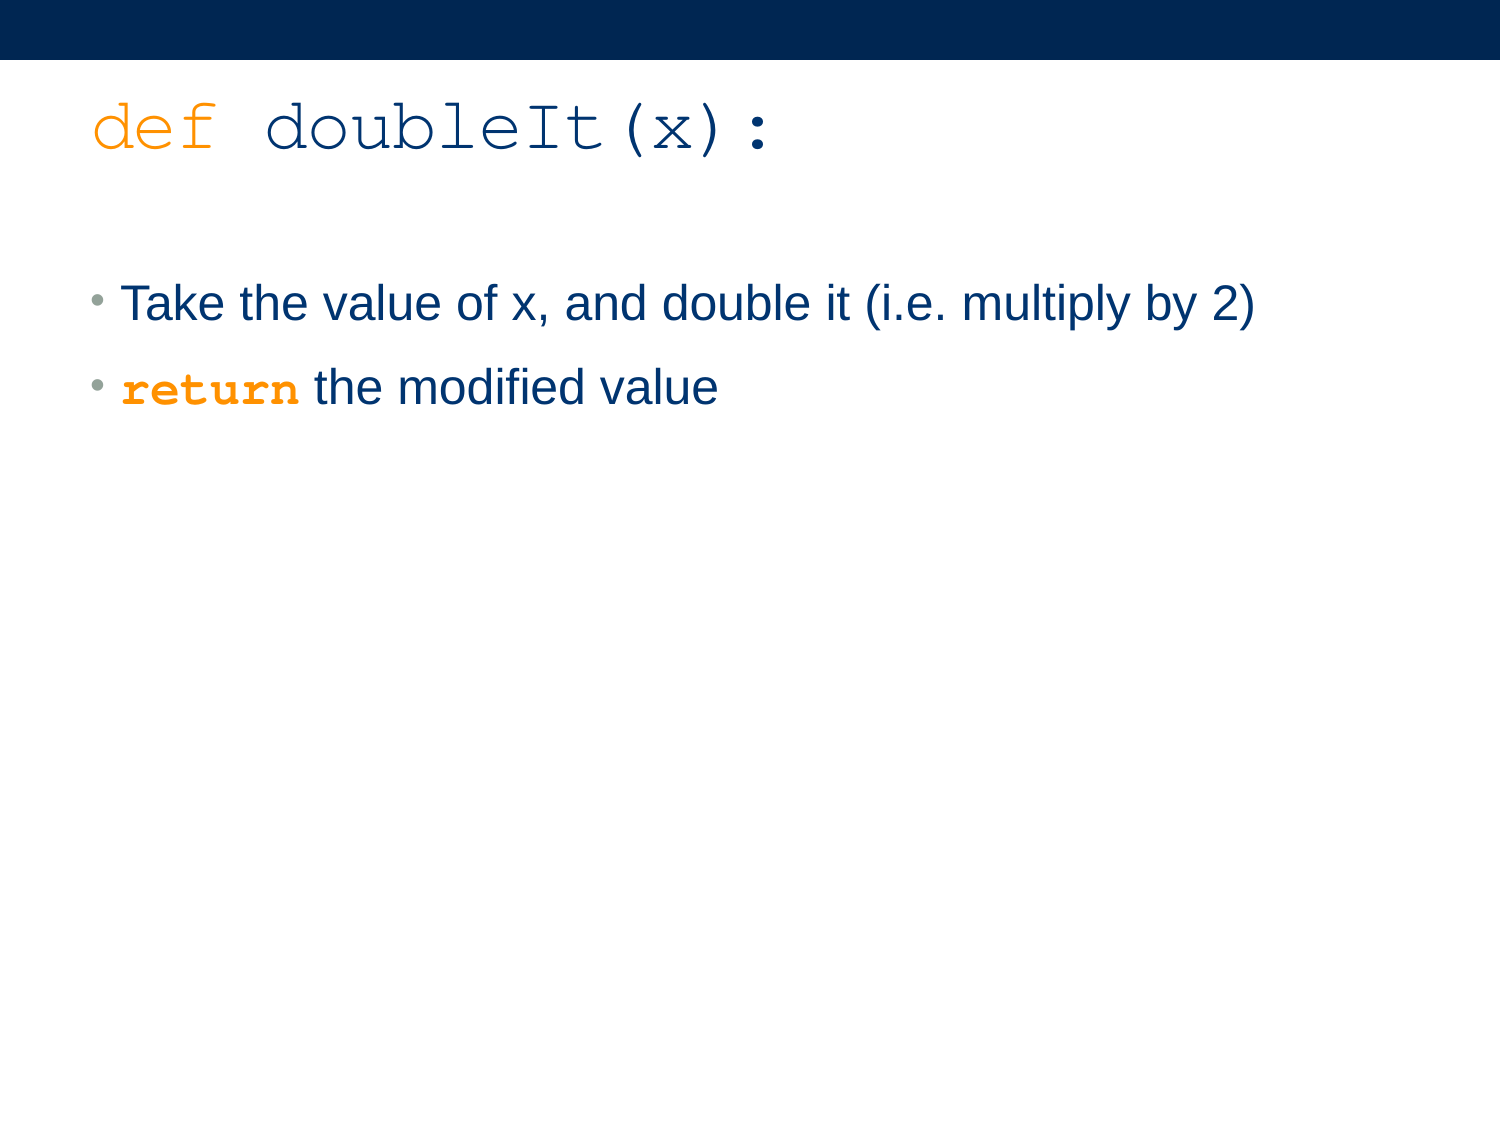

# def doubleIt(x):
Take the value of x, and double it (i.e. multiply by 2)
return the modified value